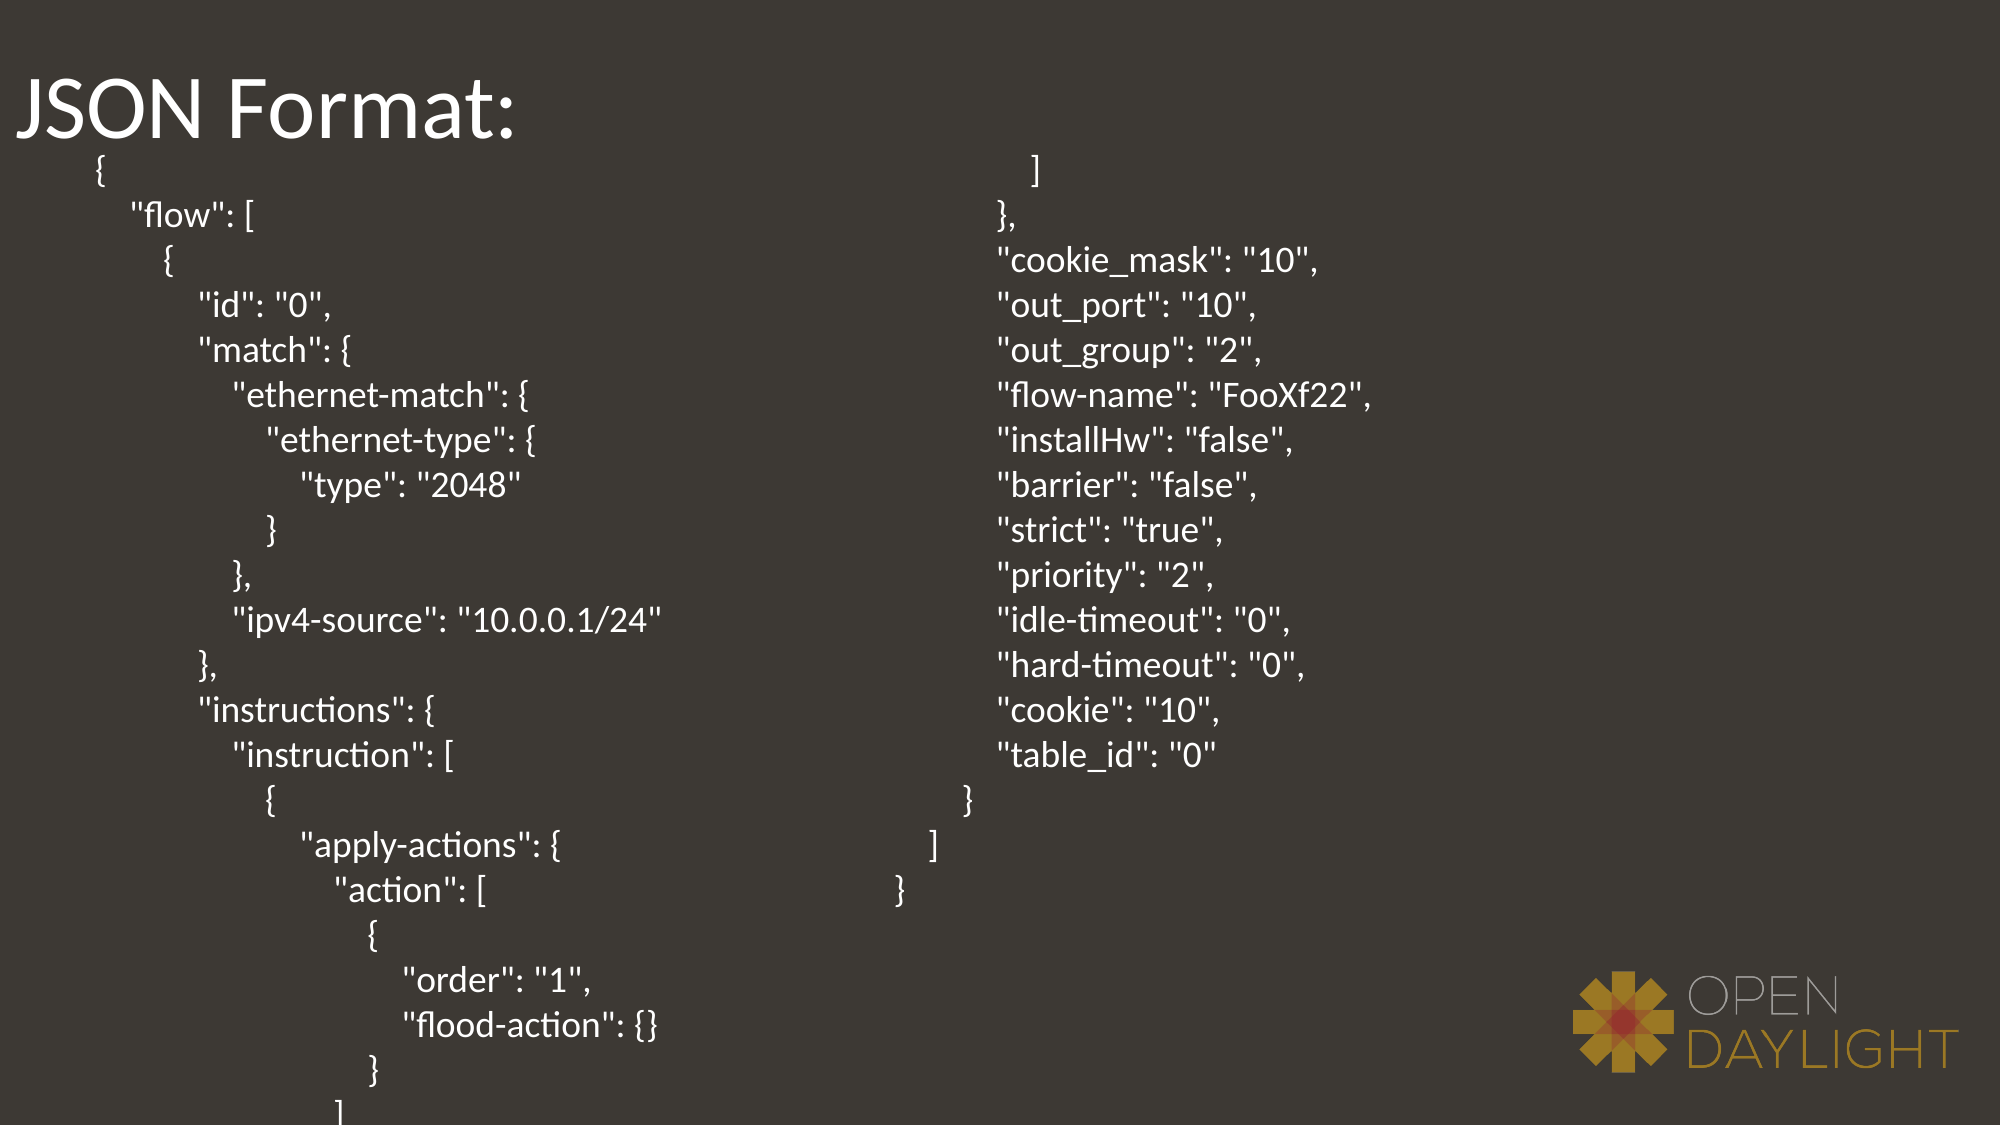

JSON Format:
{
    "flow": [
        {
            "id": "0",
            "match": {
                "ethernet-match": {
                    "ethernet-type": {
                        "type": "2048"
                    }
                },
                "ipv4-source": "10.0.0.1/24"
            },
            "instructions": {
                "instruction": [
                    {
                        "apply-actions": {
                            "action": [
                                {
                                    "order": "1",
                                    "flood-action": {}
                                }
                            ]

    },
                        "order": "1"
                    }
                ]
            },
            "cookie_mask": "10",
            "out_port": "10",
            "out_group": "2",
            "flow-name": "FooXf22",
            "installHw": "false",
            "barrier": "false",
            "strict": "true",
            "priority": "2",
            "idle-timeout": "0",
            "hard-timeout": "0",
            "cookie": "10",
            "table_id": "0"
        }
    ]
}